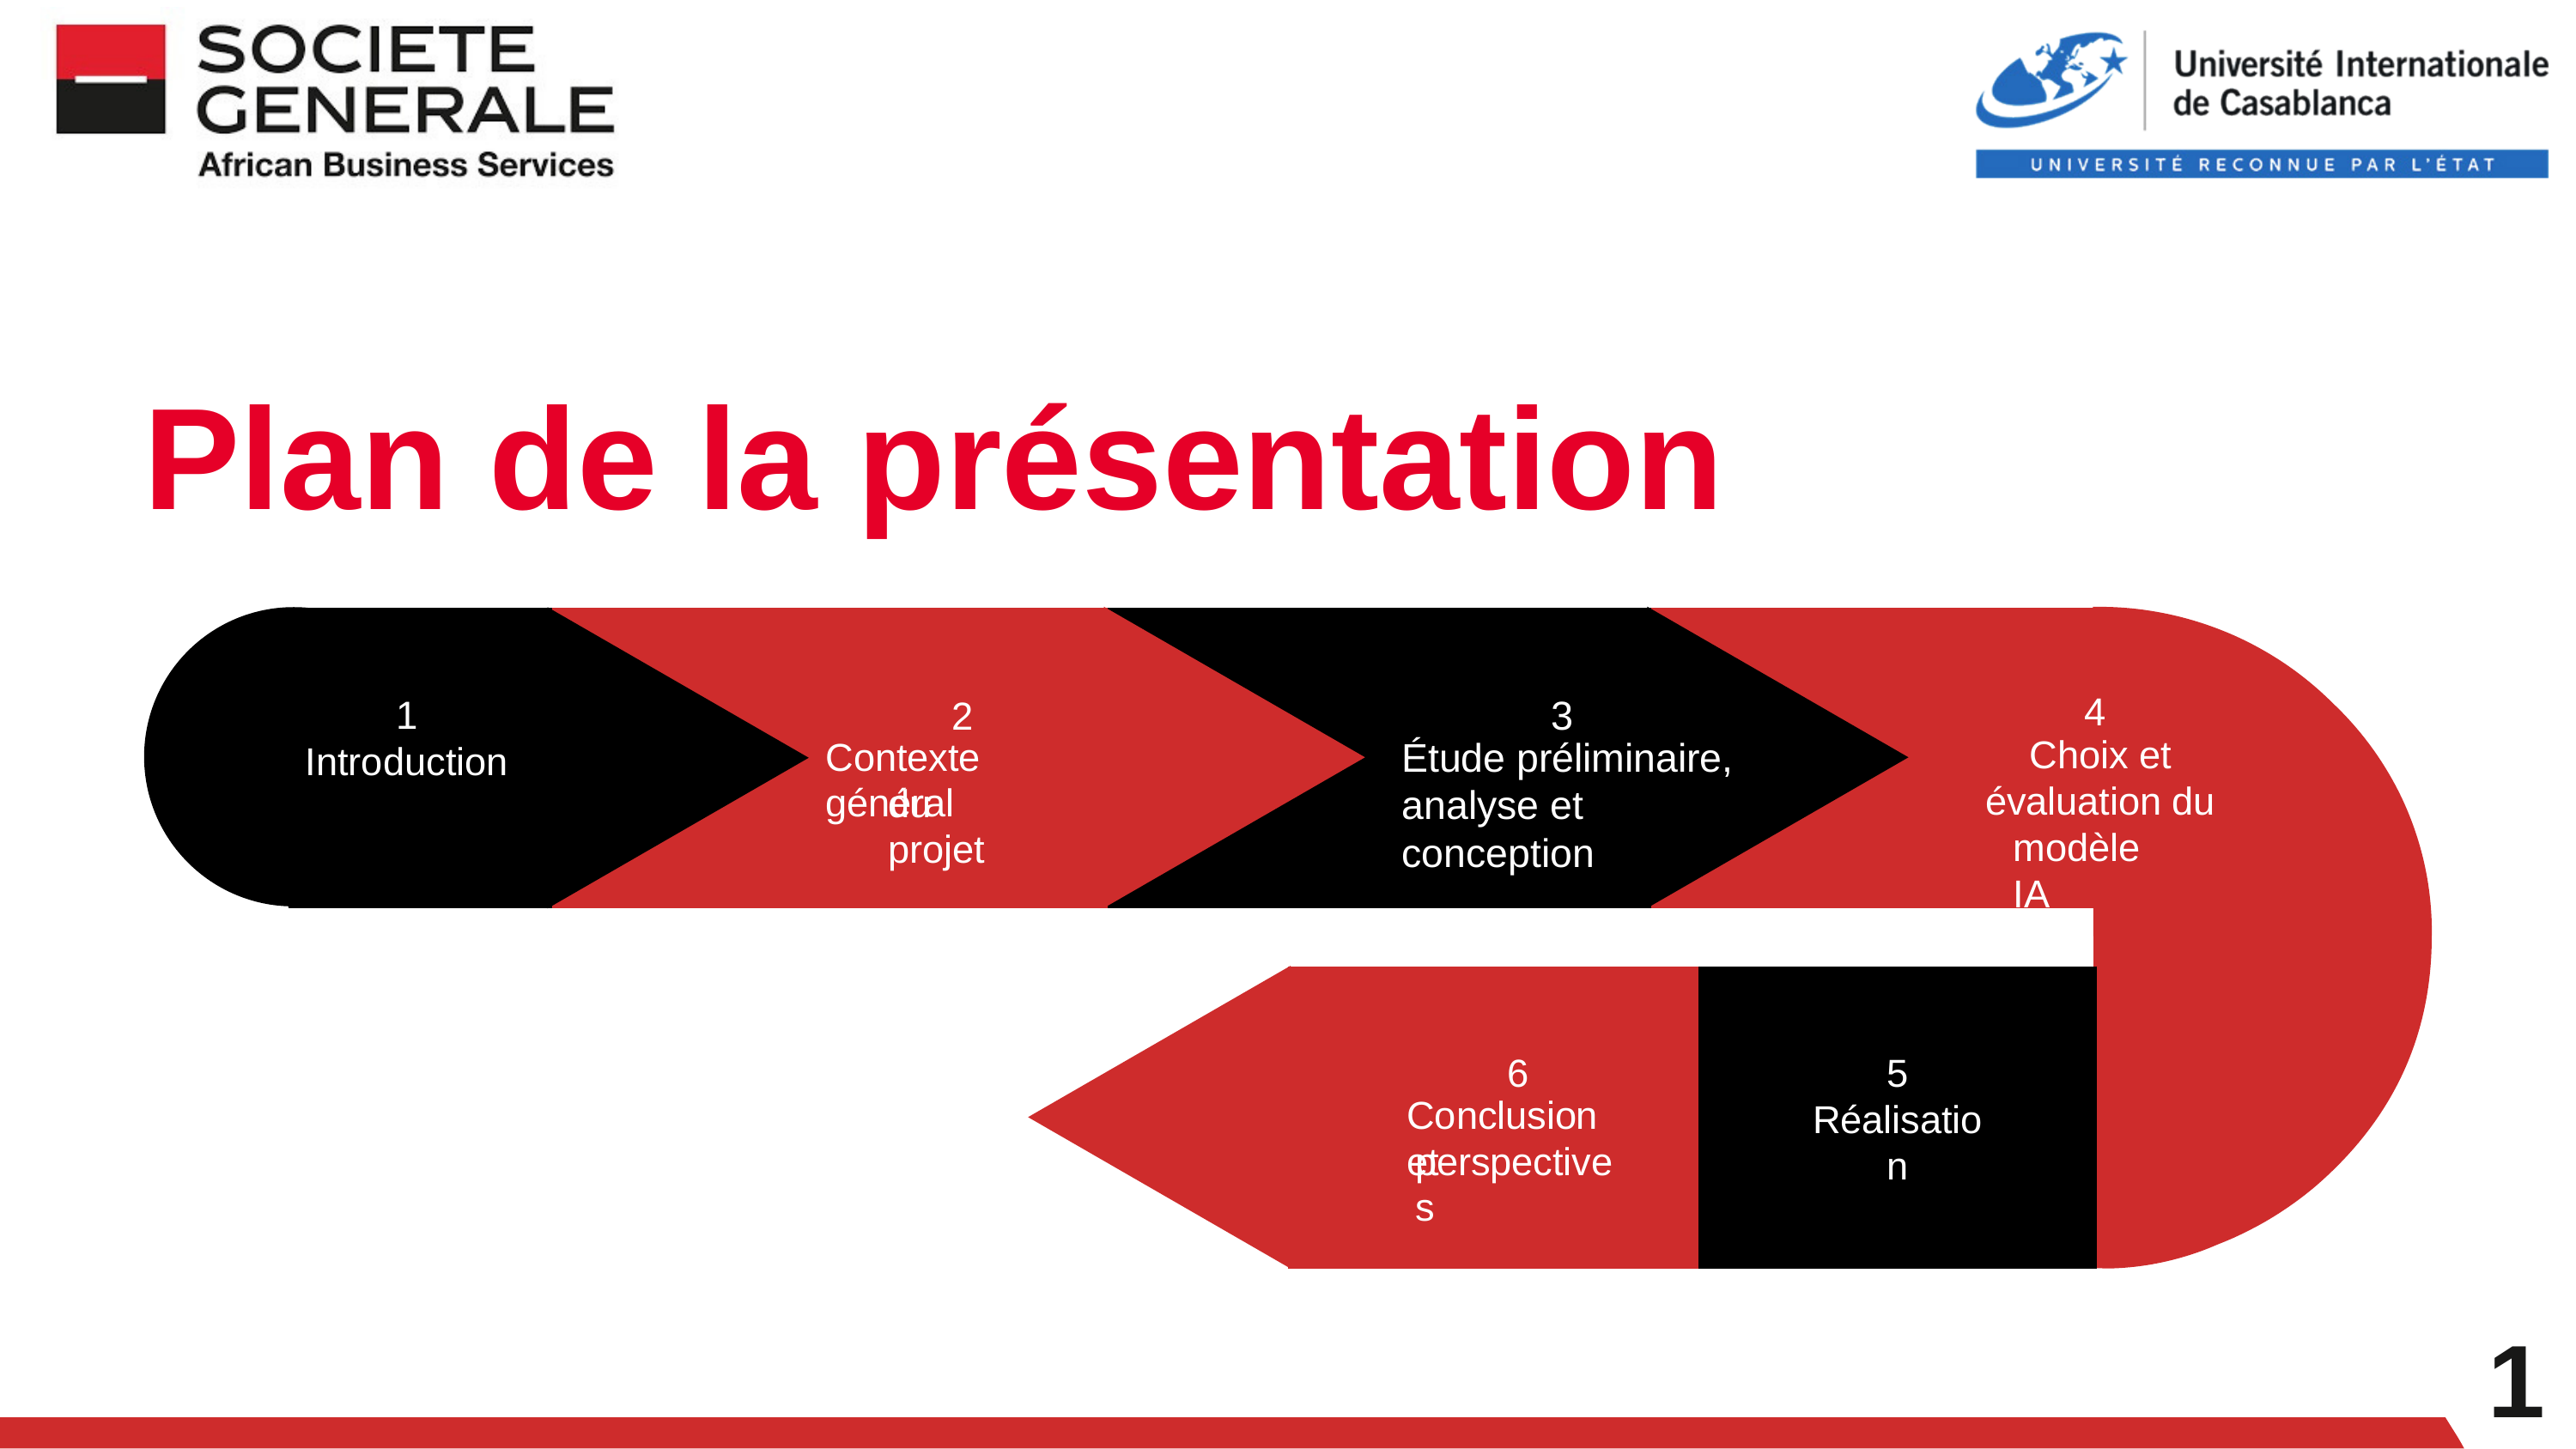

Plan de la présentation

4
1
Introduction
3
2
Choix et évaluation du
Étude préliminaire, analyse et conception
Contexte général
du projet
modèle IA
6
5
Réalisation
Conclusion et
perspectives
1